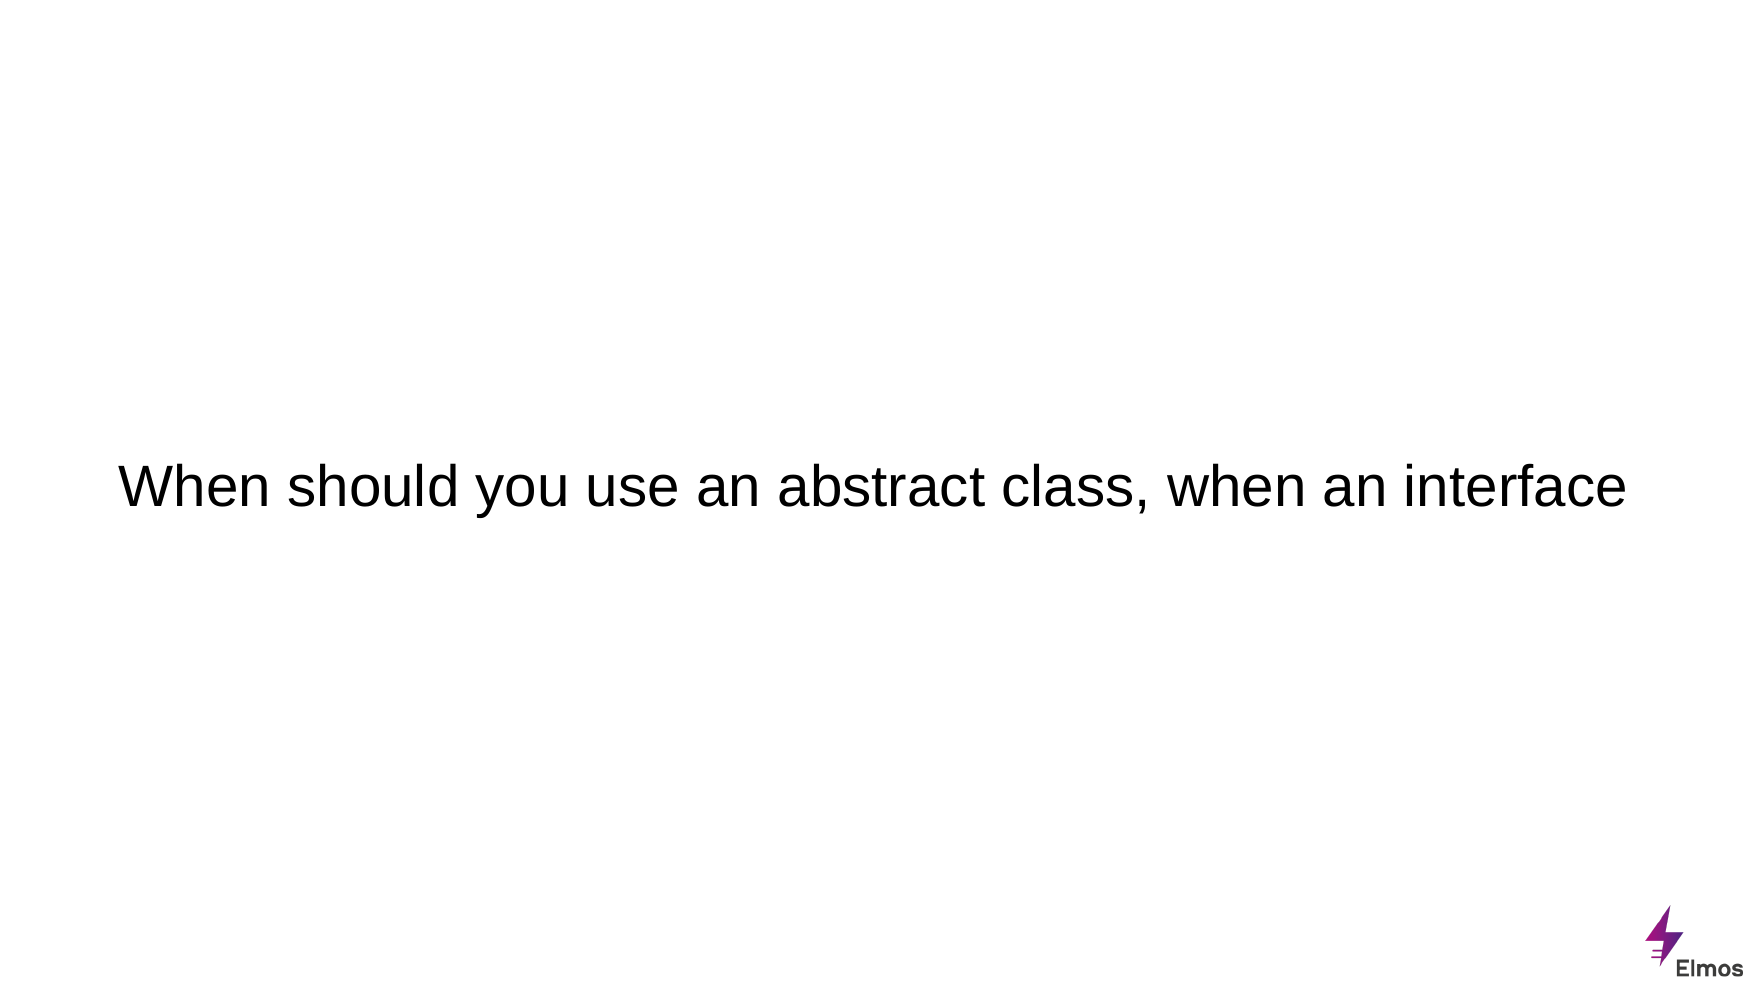

When should you use an abstract class, when an interface